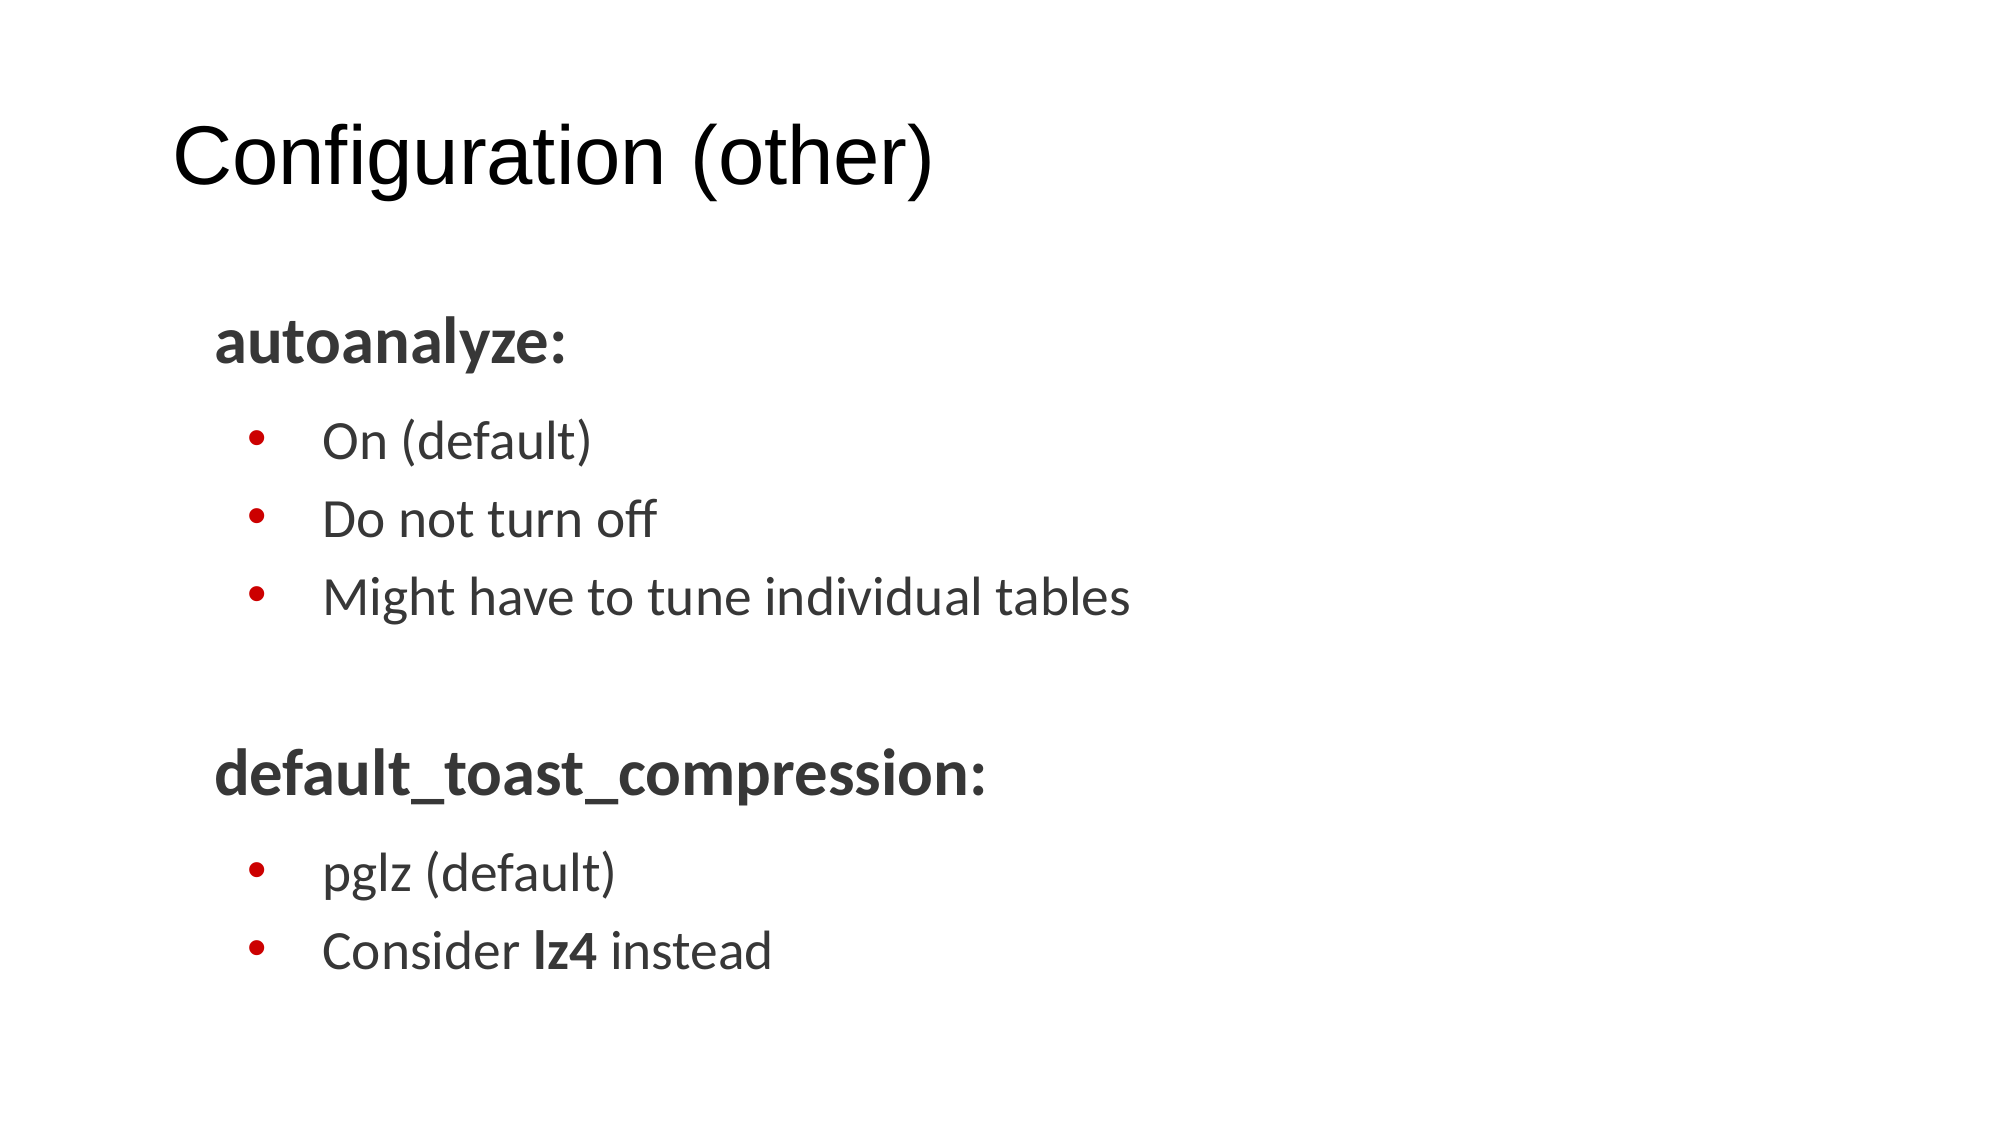

# Configuration (other)
autoanalyze:
On (default)
Do not turn off
Might have to tune individual tables

default_toast_compression:
pglz (default)
Consider lz4 instead